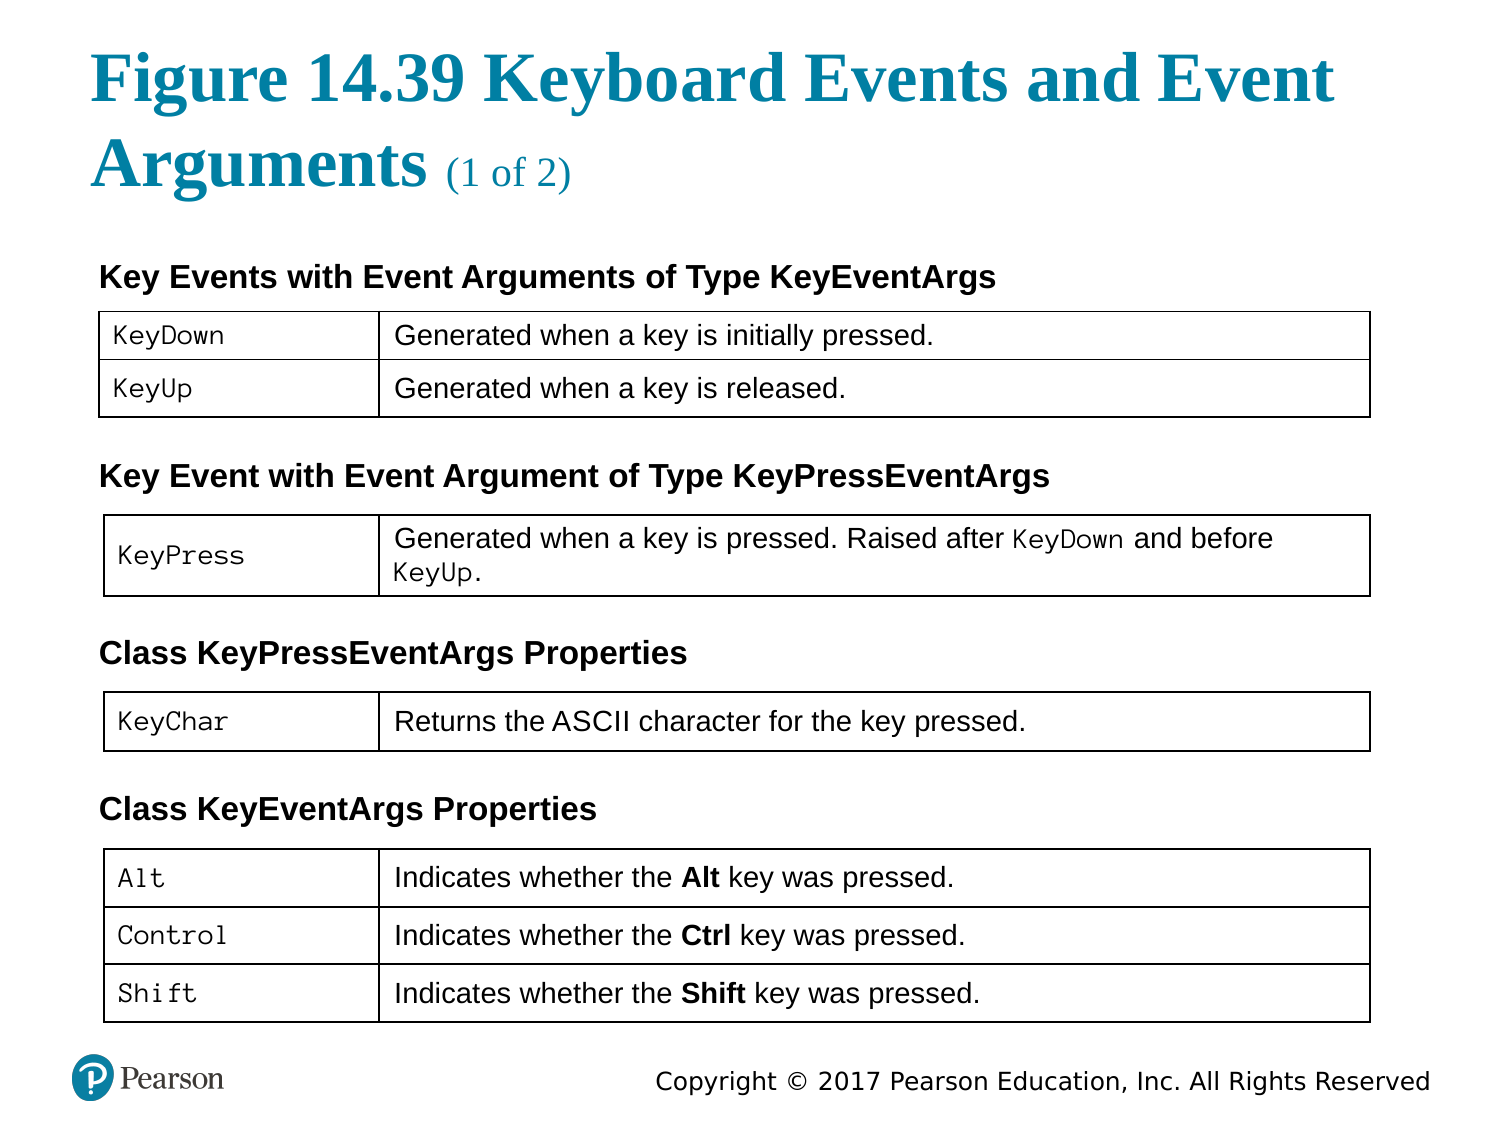

# Figure 14.39 Keyboard Events and Event Arguments (1 of 2)
Key Events with Event Arguments of Type KeyEventArgs
| KeyDown | Generated when a key is initially pressed. |
| --- | --- |
| KeyUp | Generated when a key is released. |
Key Event with Event Argument of Type KeyPressEventArgs
| KeyPress | Generated when a key is pressed. Raised after KeyDown and before KeyUp. |
| --- | --- |
Class KeyPressEventArgs Properties
| KeyChar | Returns the A S C I I character for the key pressed. |
| --- | --- |
Class KeyEventArgs Properties
| Alt | Indicates whether the Alt key was pressed. |
| --- | --- |
| Control | Indicates whether the Ctrl key was pressed. |
| Shift | Indicates whether the Shift key was pressed. |